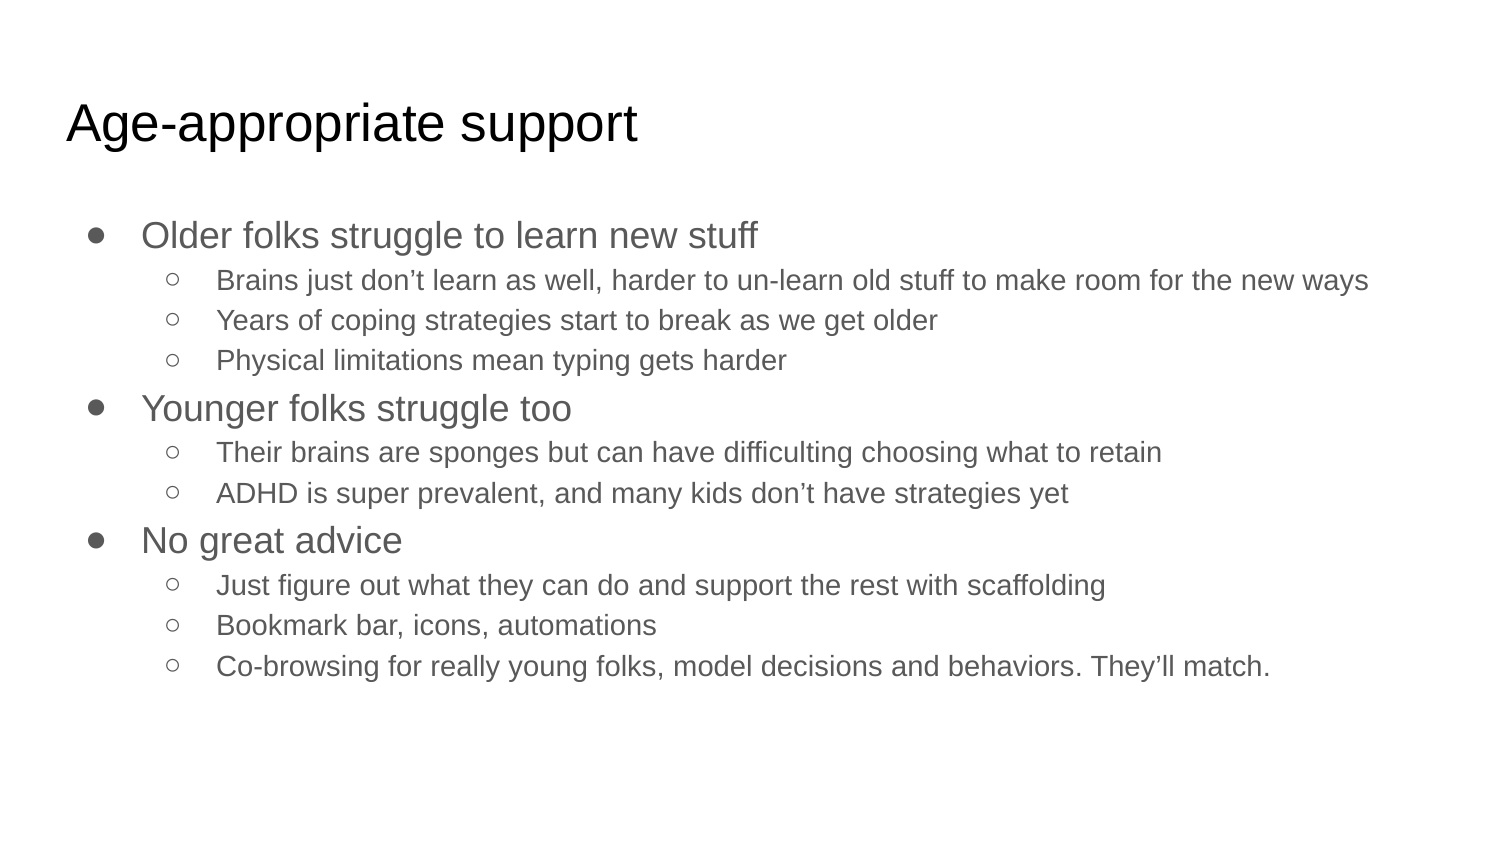

# Age-appropriate support
Older folks struggle to learn new stuff
Brains just don’t learn as well, harder to un-learn old stuff to make room for the new ways
Years of coping strategies start to break as we get older
Physical limitations mean typing gets harder
Younger folks struggle too
Their brains are sponges but can have difficulting choosing what to retain
ADHD is super prevalent, and many kids don’t have strategies yet
No great advice
Just figure out what they can do and support the rest with scaffolding
Bookmark bar, icons, automations
Co-browsing for really young folks, model decisions and behaviors. They’ll match.